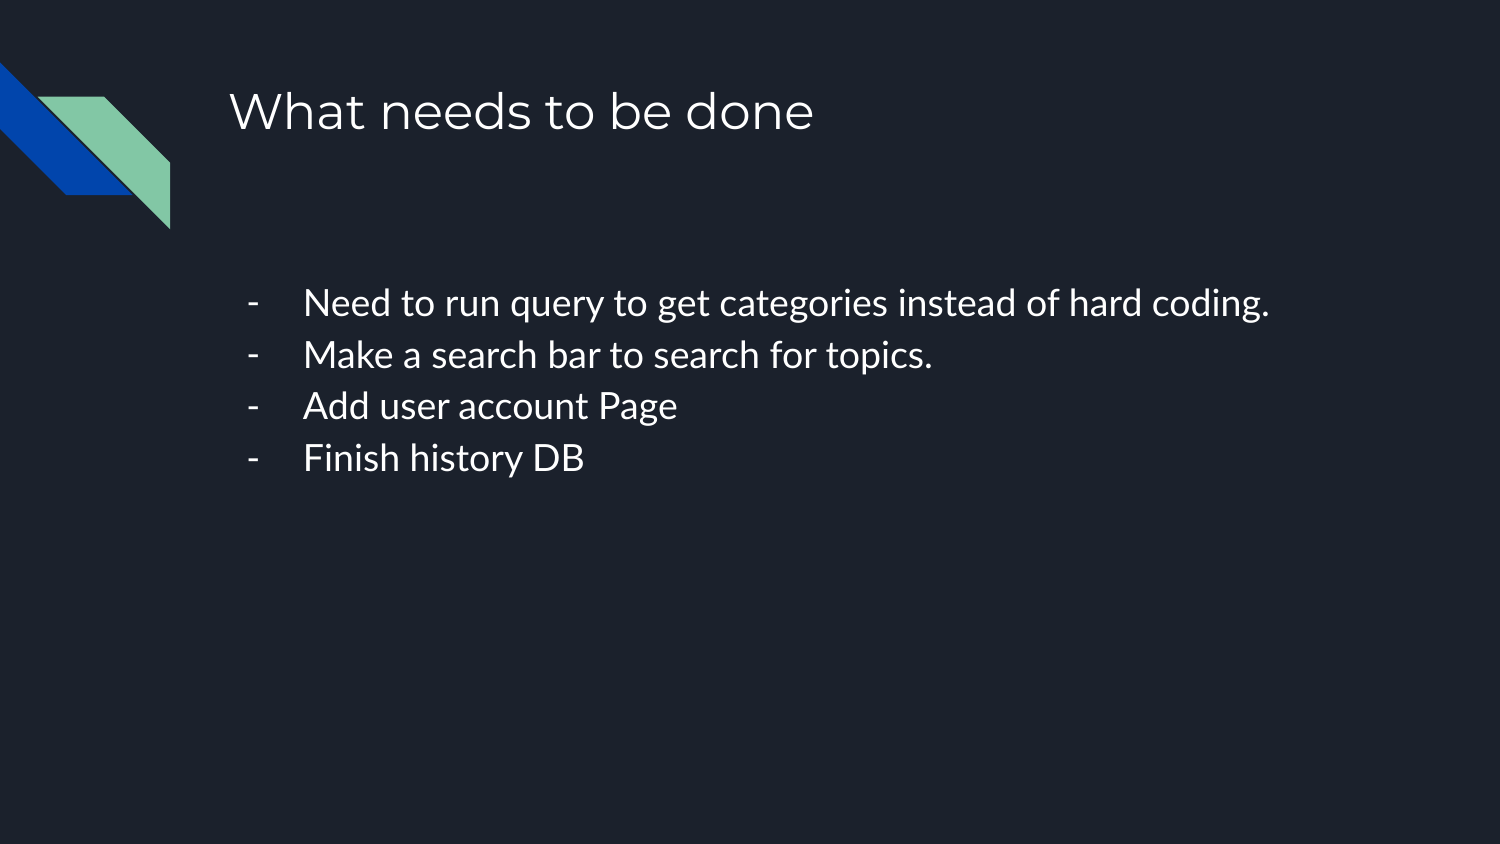

# What needs to be done
Need to run query to get categories instead of hard coding.
Make a search bar to search for topics.
Add user account Page
Finish history DB